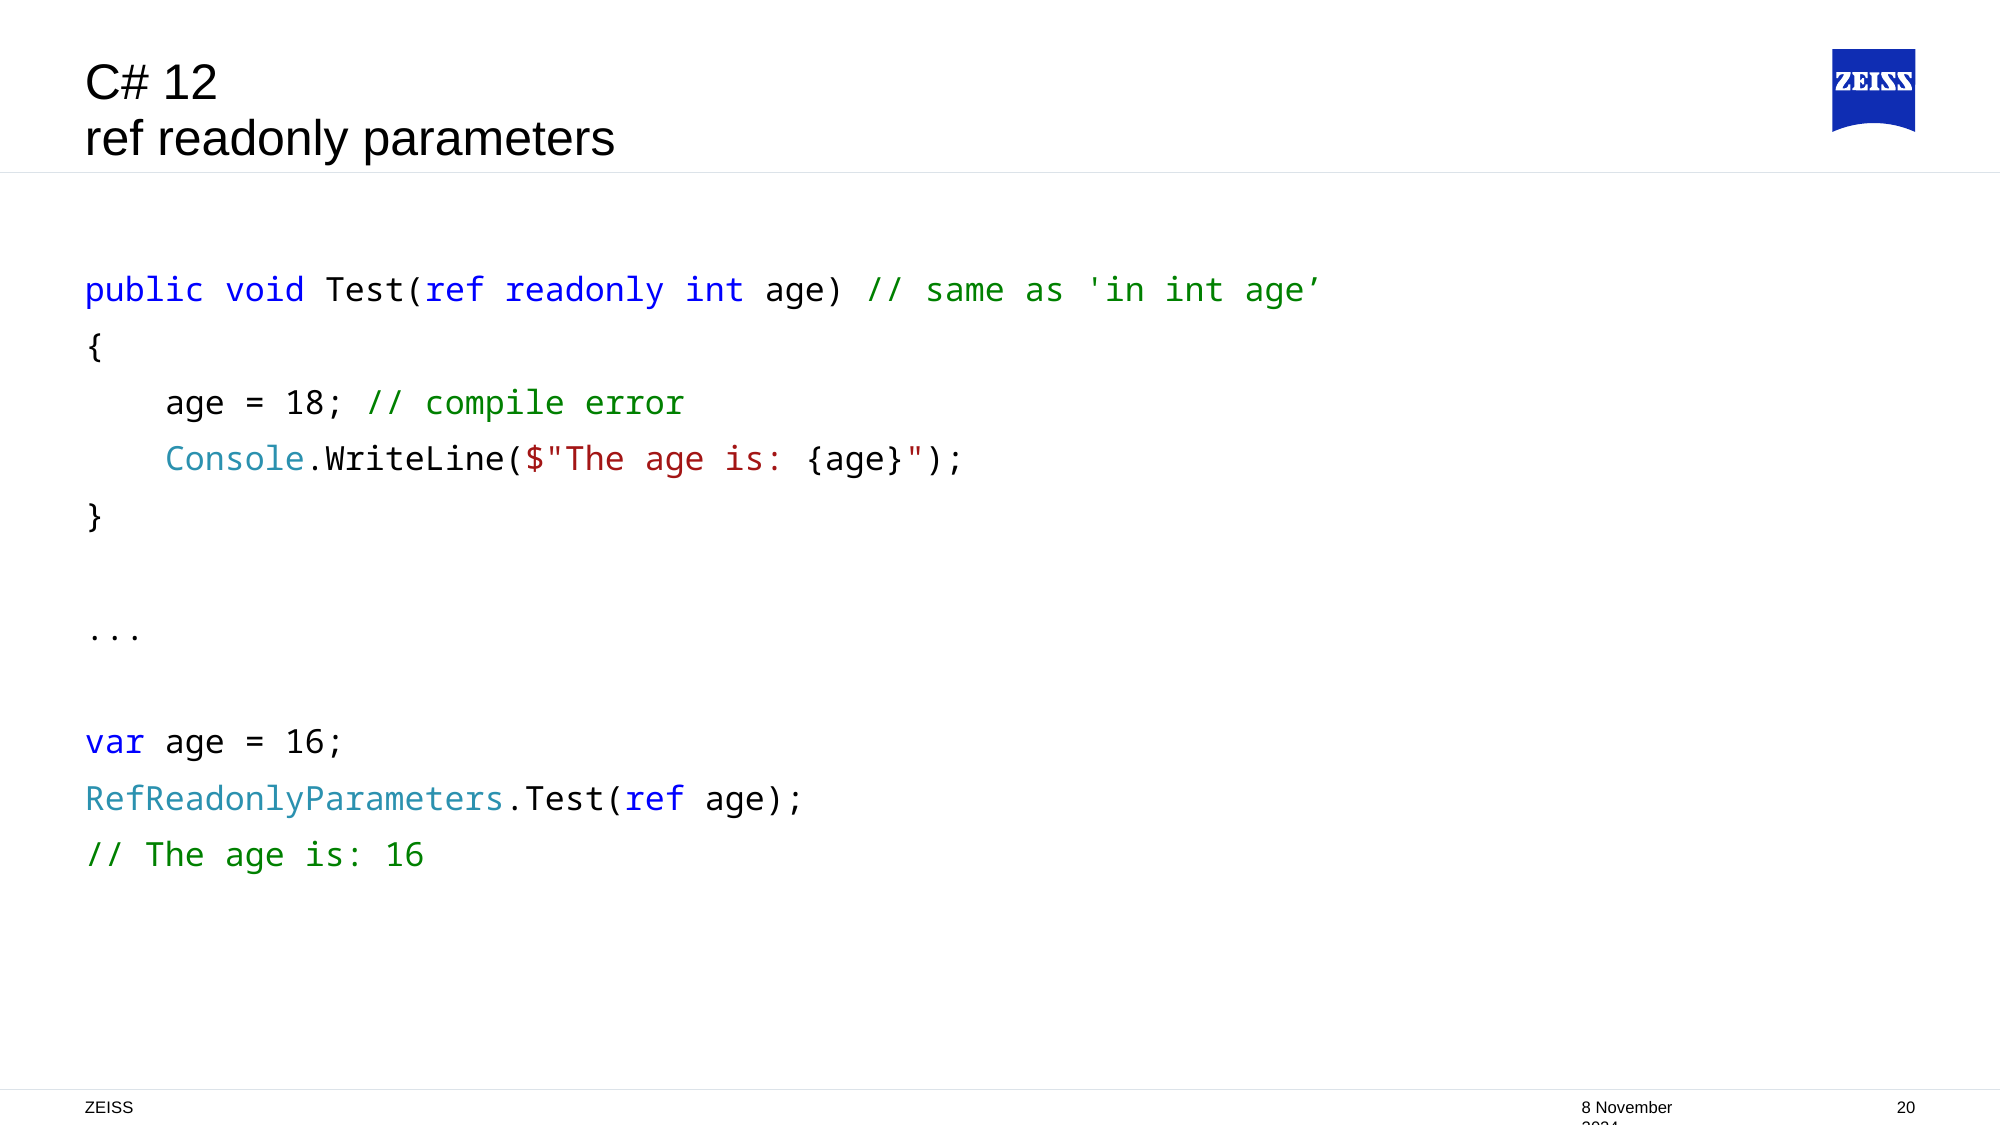

# C# 12
ref readonly parameters
public void Test(ref readonly int age) // same as 'in int age’
{
    age = 18; // compile error
    Console.WriteLine($"The age is: {age}");
}

...

var age = 16;
RefReadonlyParameters.Test(ref age);
// The age is: 16

ZEISS
8 November 2024
20